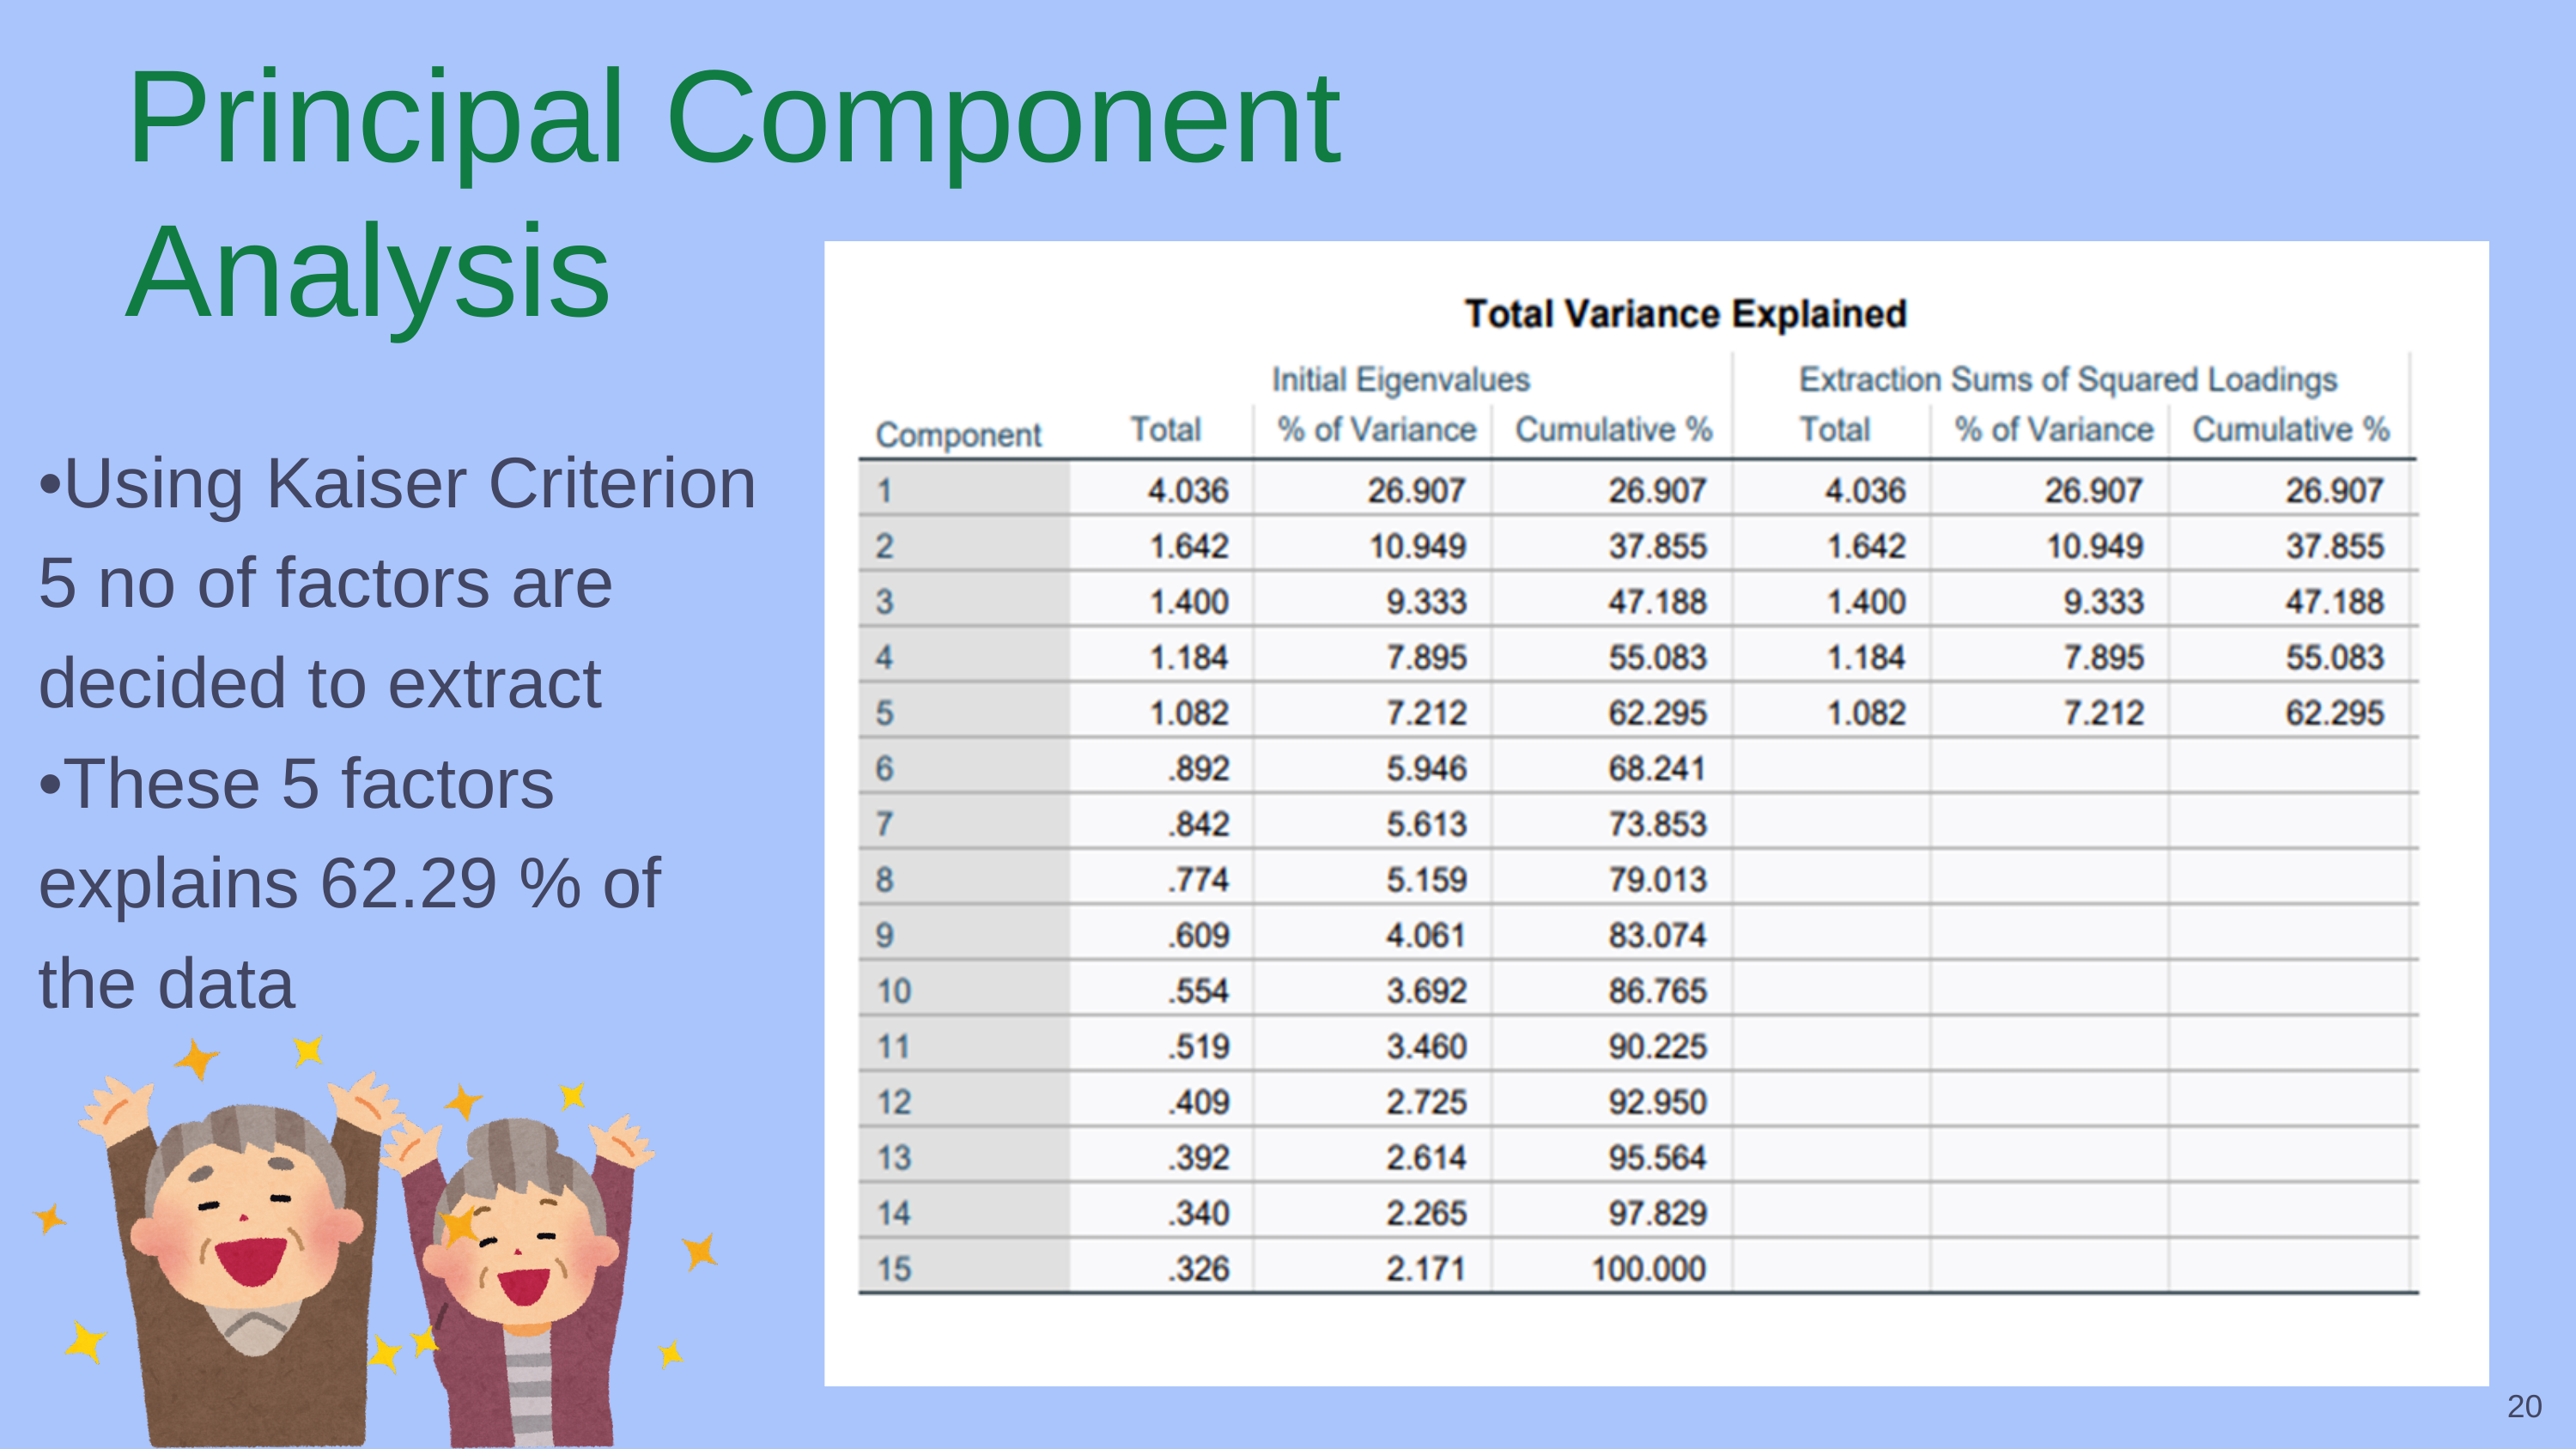

Principal Component Analysis

•Using Kaiser Criterion 5 no of factors are decided to extract
•These 5 factors explains 62.29 % of the data

20